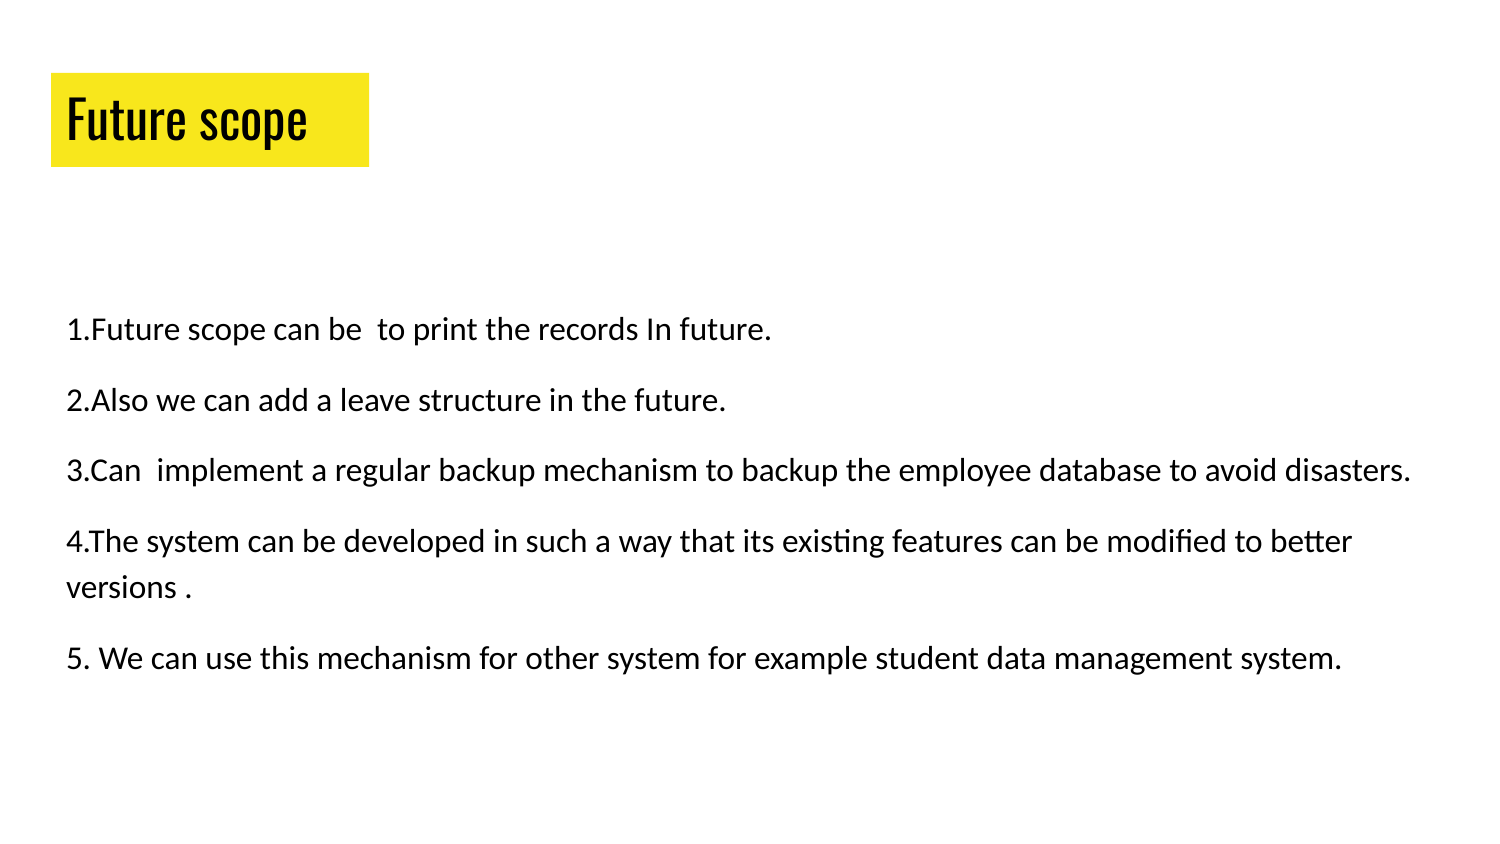

# Future scope
1.Future scope can be  to print the records In future.
2.Also we can add a leave structure in the future.
3.Can  implement a regular backup mechanism to backup the employee database to avoid disasters.
4.The system can be developed in such a way that its existing features can be modified to better versions .
5. We can use this mechanism for other system for example student data management system.